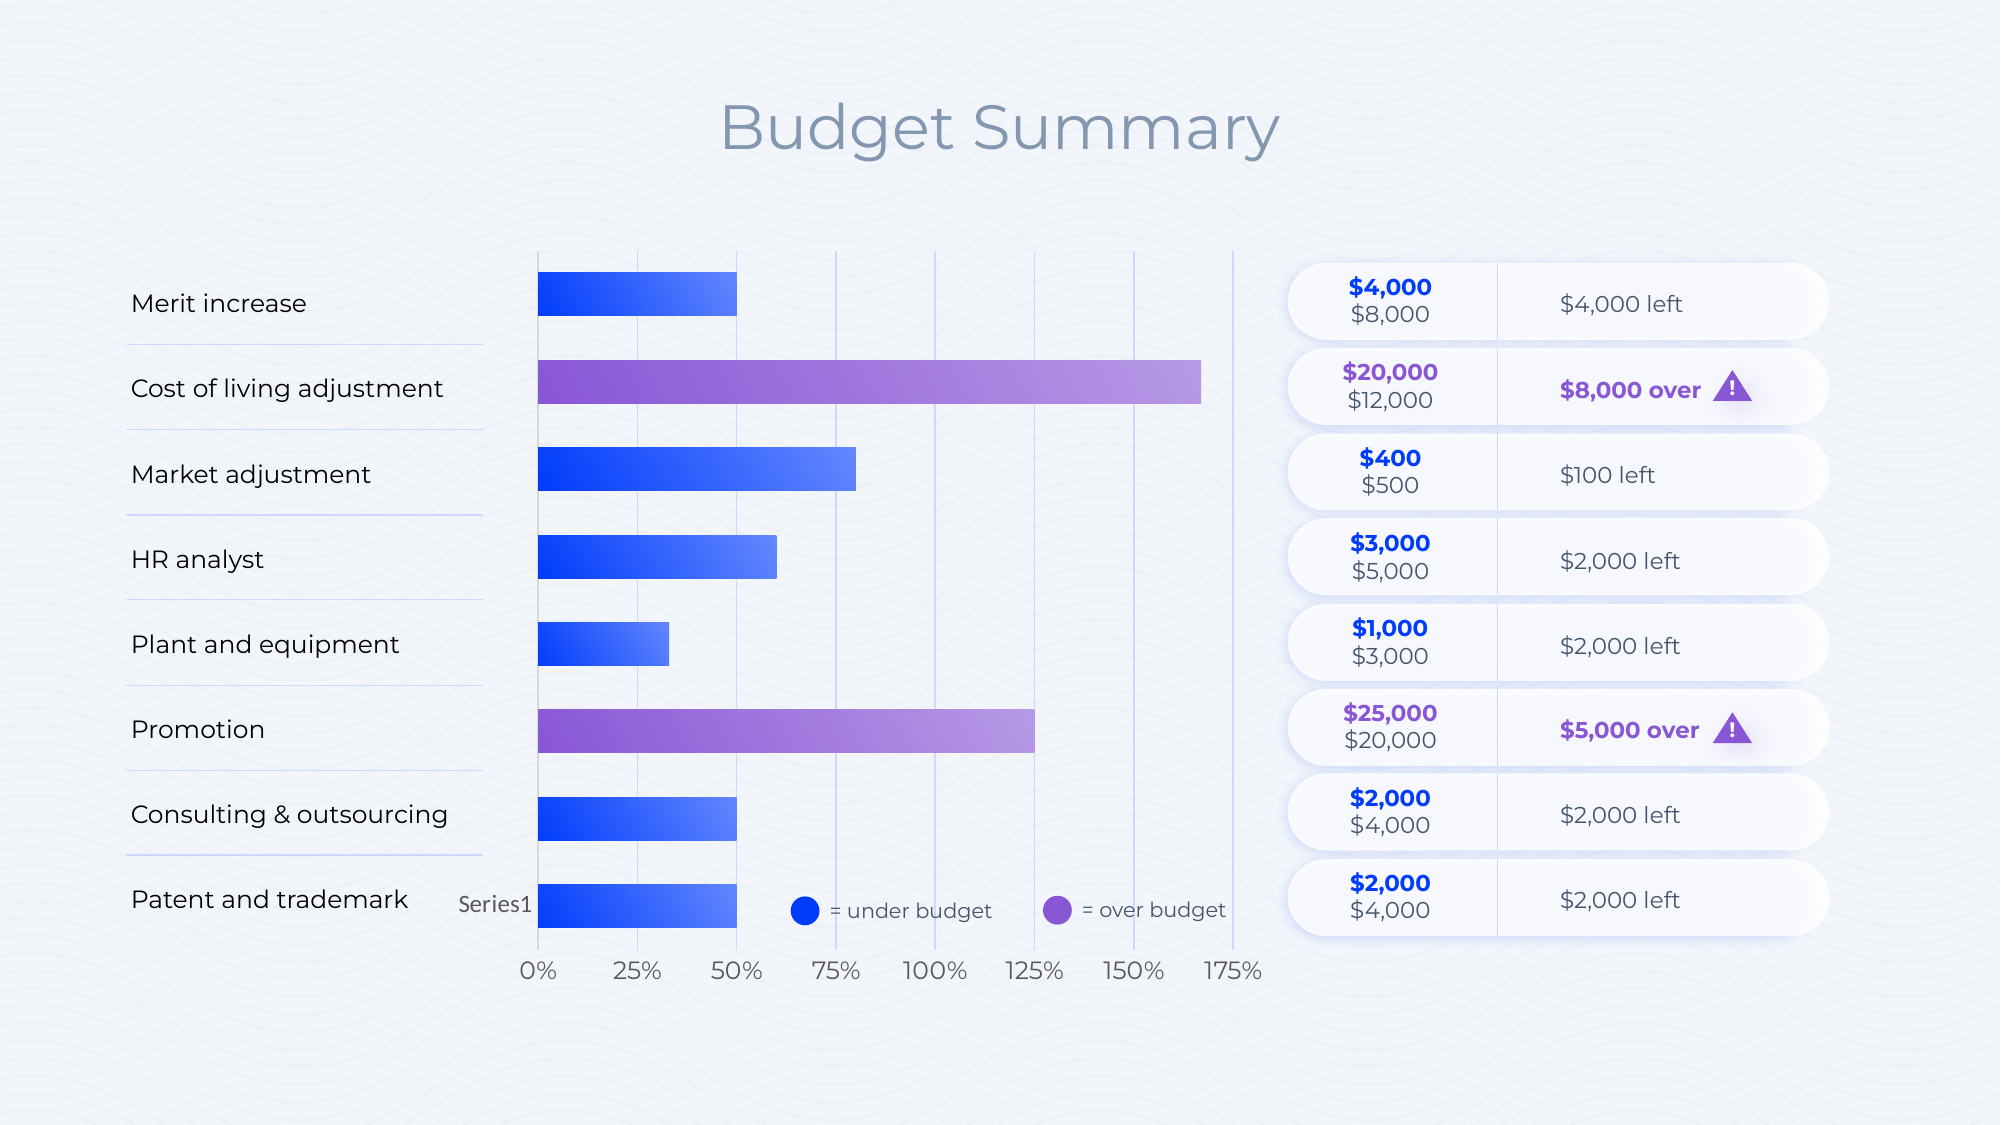

Budget Summary

### Chart

| Category | Column4 | Column3 | Column2 |
|---|---|---|---|
|  | None | 0.5 | None |
|  | None | 0.5 | None |
|  | None | 1.25 | None |
|  | None | 0.33 | None |
|  | None | 0.6 | None |
|  | None | 0.8 | None |
|  | None | 1.67 | None |
|  | None | 0.5 | None |
Merit increase
Cost of living adjustment
Market adjustment
HR analyst
Plant and equipment
Promotion
Consulting & outsourcing
Patent and trademark
$4,000
$8,000
$4,000 left

$20,000
$12,000
$8,000 over
!

$400
$500
$100 left

$3,000
$5,000
$2,000 left

$1,000
$3,000
$2,000 left

$25,000
$20,000
$5,000 over
!

$2,000
$4,000
$2,000 left

$2,000
$4,000
$2,000 left
= over budget

= under budget